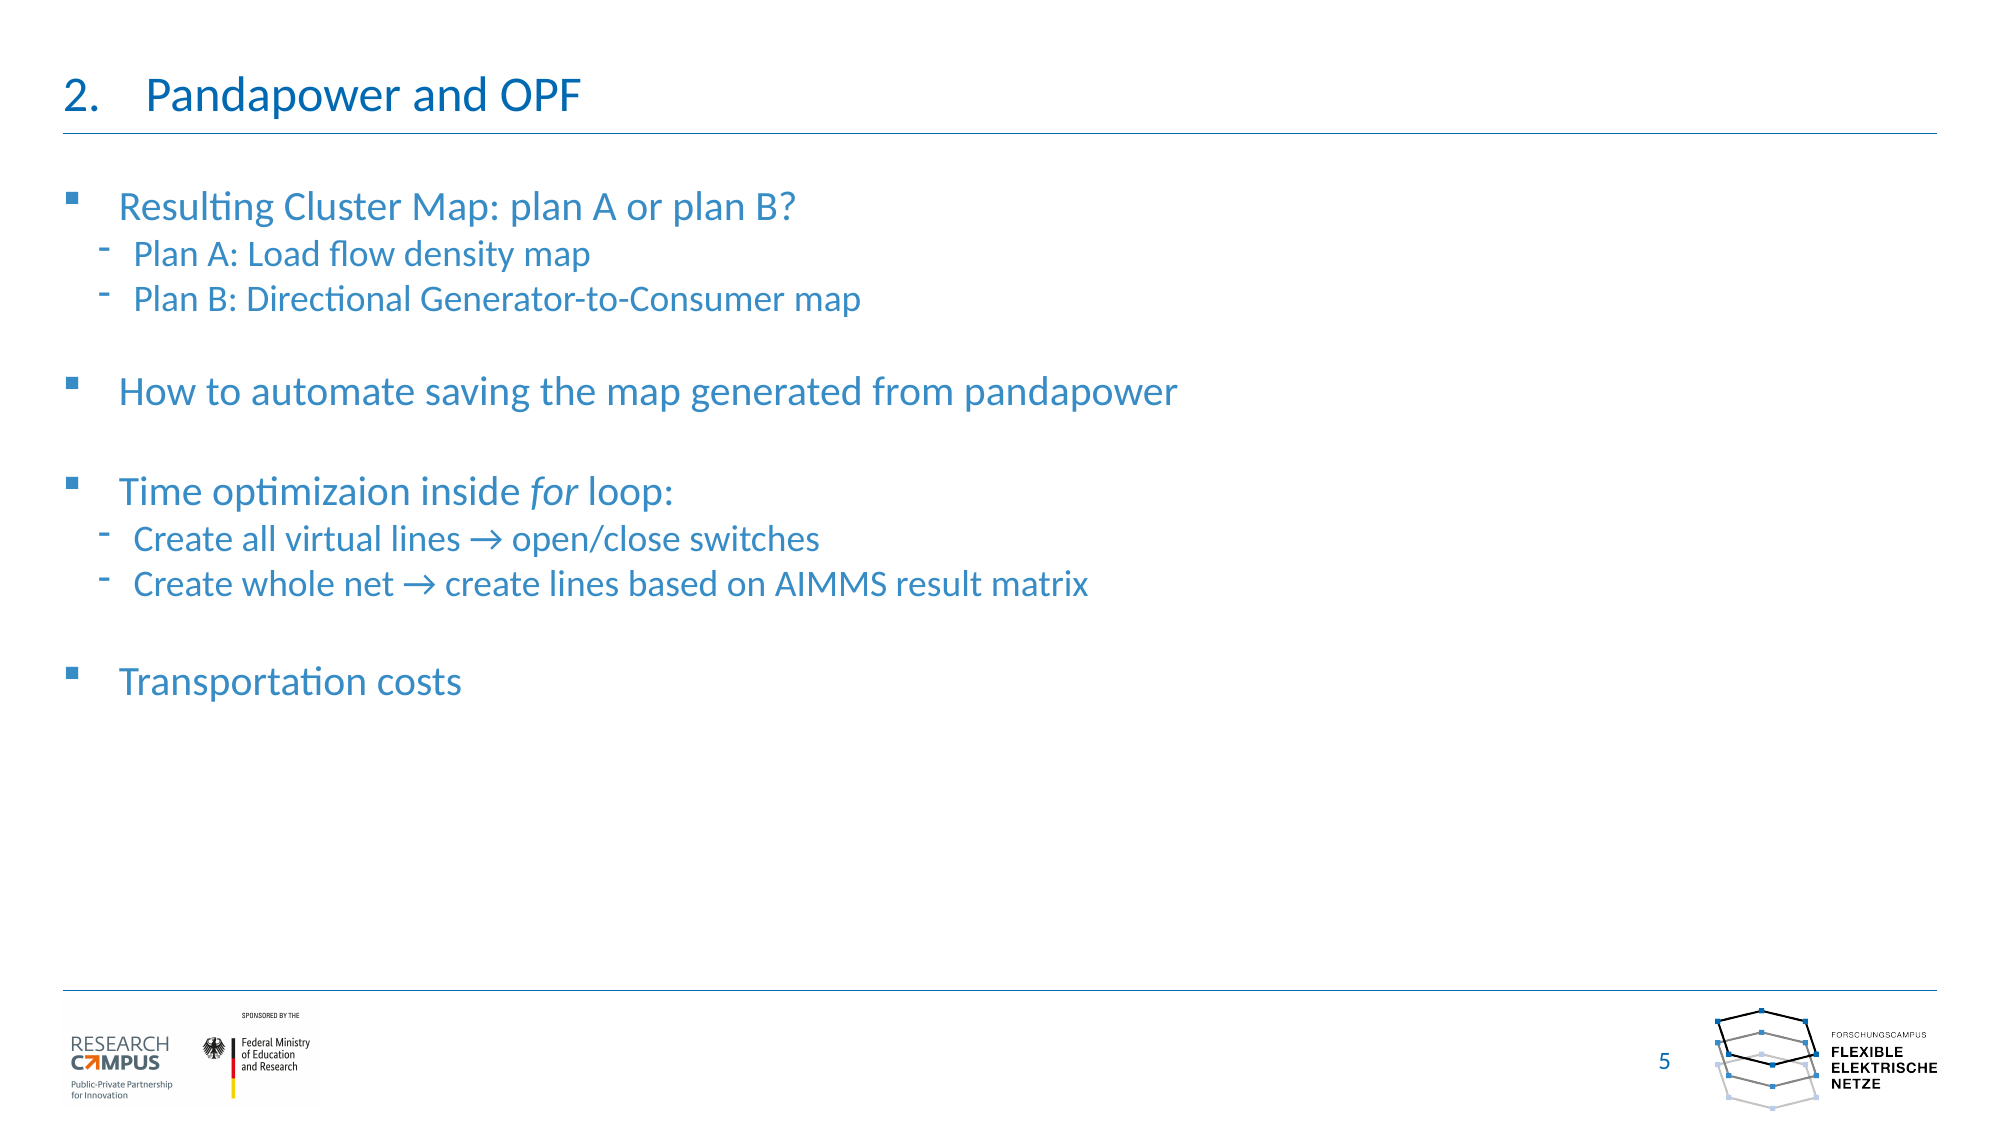

# 2.    Pandapower and OPF
Resulting Cluster Map: plan A or plan B?
Plan A: Load flow density map
Plan B: Directional Generator-to-Consumer map

How to automate saving the map generated from pandapower

Time optimizaion inside for loop:
Create all virtual lines → open/close switches
Create whole net → create lines based on AIMMS result matrix

Transportation costs